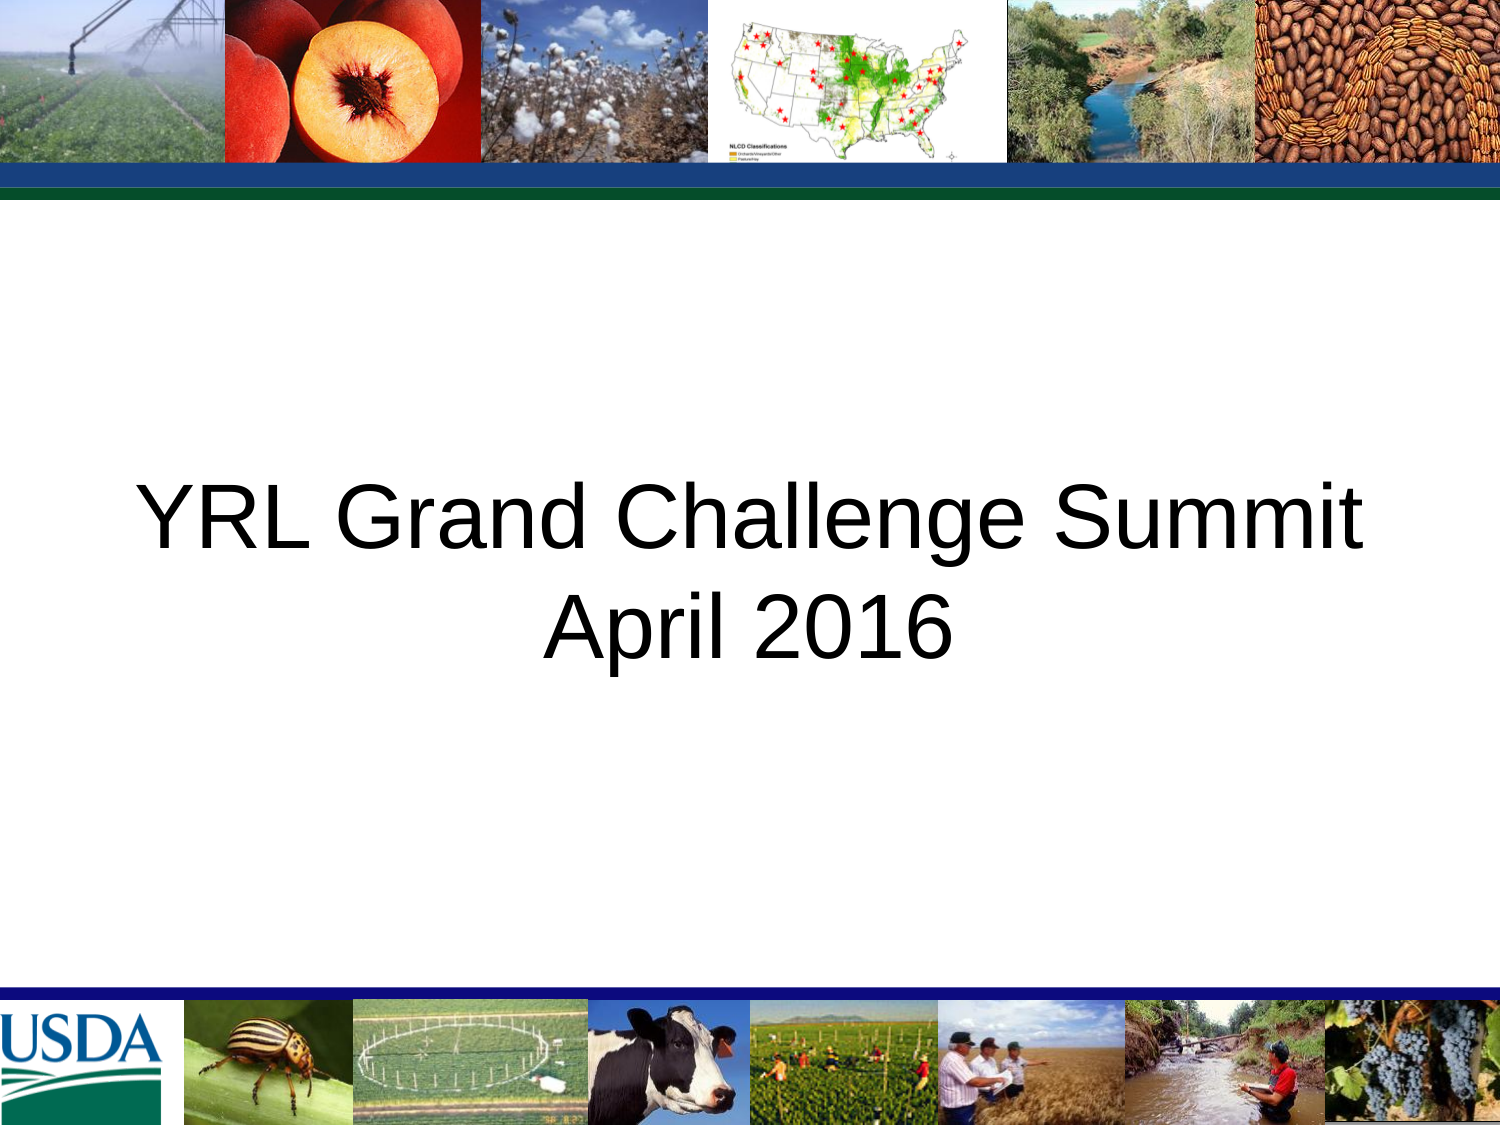

# YRL Grand Challenge Summit April 2016